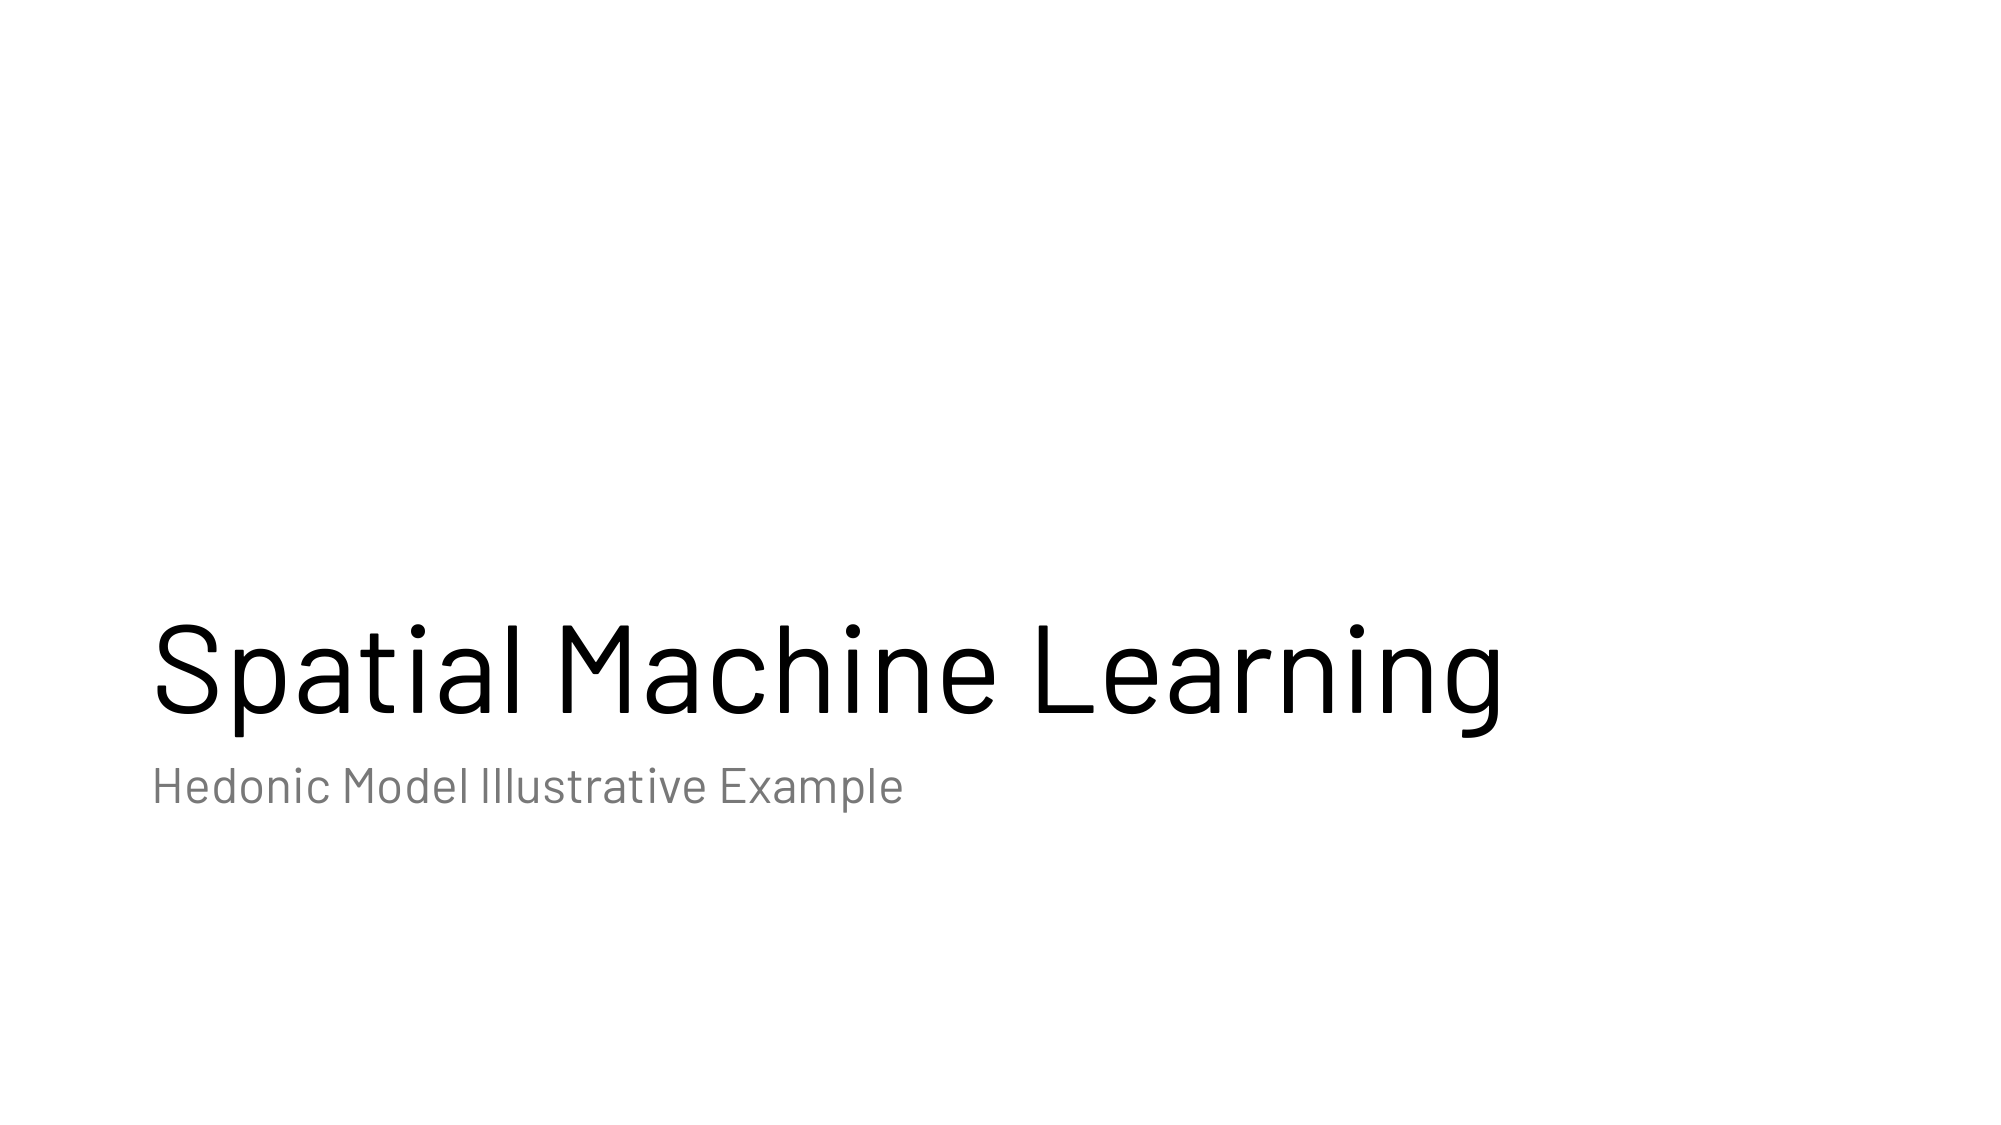

# Spatial Machine Learning
Hedonic Model Illustrative Example